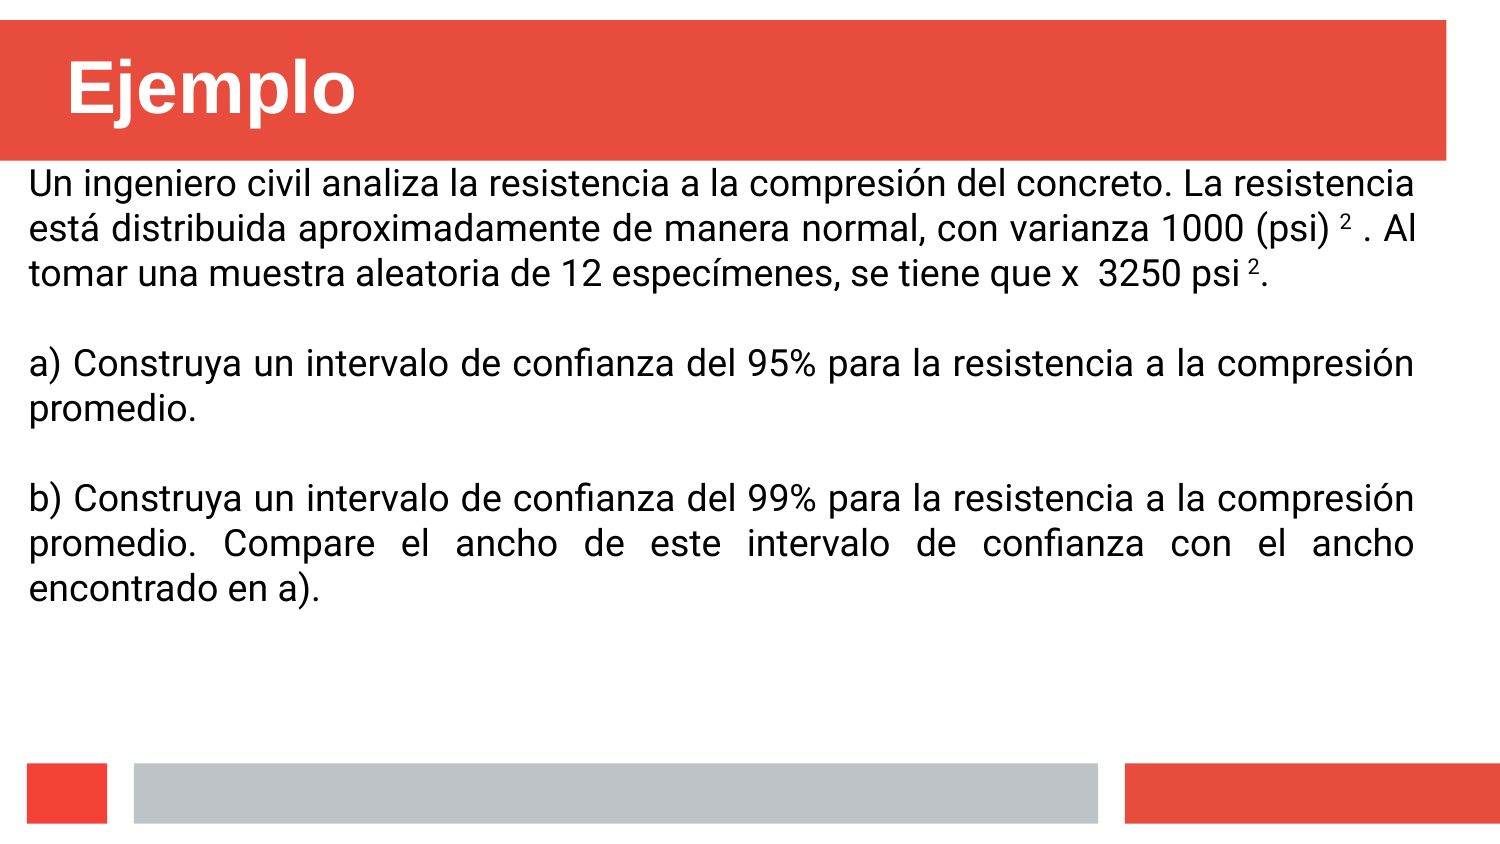

# Ejemplo
Un ingeniero civil analiza la resistencia a la compresión del concreto. La resistencia está distribuida aproximadamente de manera normal, con varianza 1000 (psi) 2 . Al tomar una muestra aleatoria de 12 especímenes, se tiene que x  3250 psi 2.

a) Construya un intervalo de confianza del 95% para la resistencia a la compresión promedio.

b) Construya un intervalo de confianza del 99% para la resistencia a la compresión promedio. Compare el ancho de este intervalo de confianza con el ancho encontrado en a).